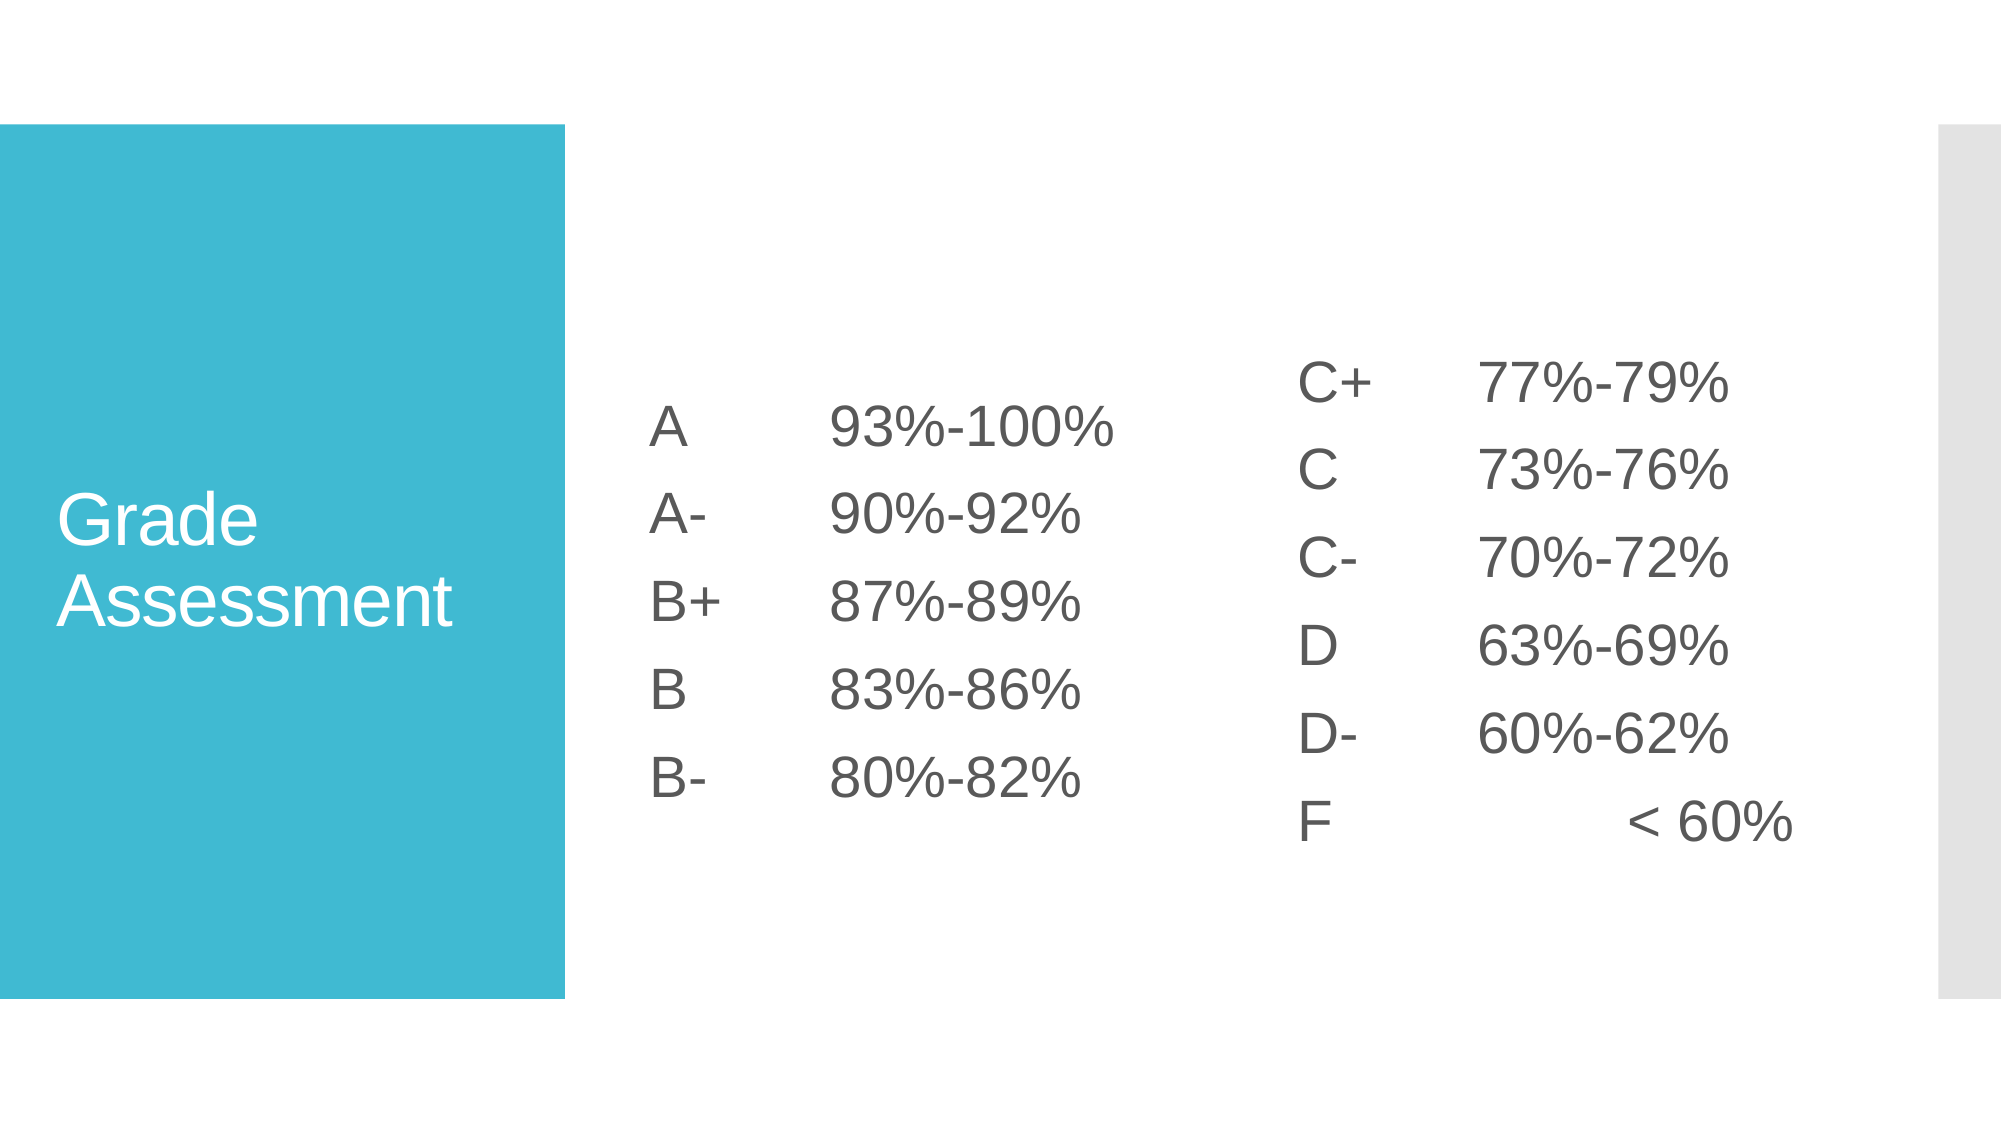

# Grade Assessment
A	93%-100%
A-	90%-92%
B+	87%-89%
B	83%-86%
B-	80%-82%

C+	77%-79%
C	73%-76%
C-	70%-72%
D	63%-69%
D-	60%-62%
F		< 60%